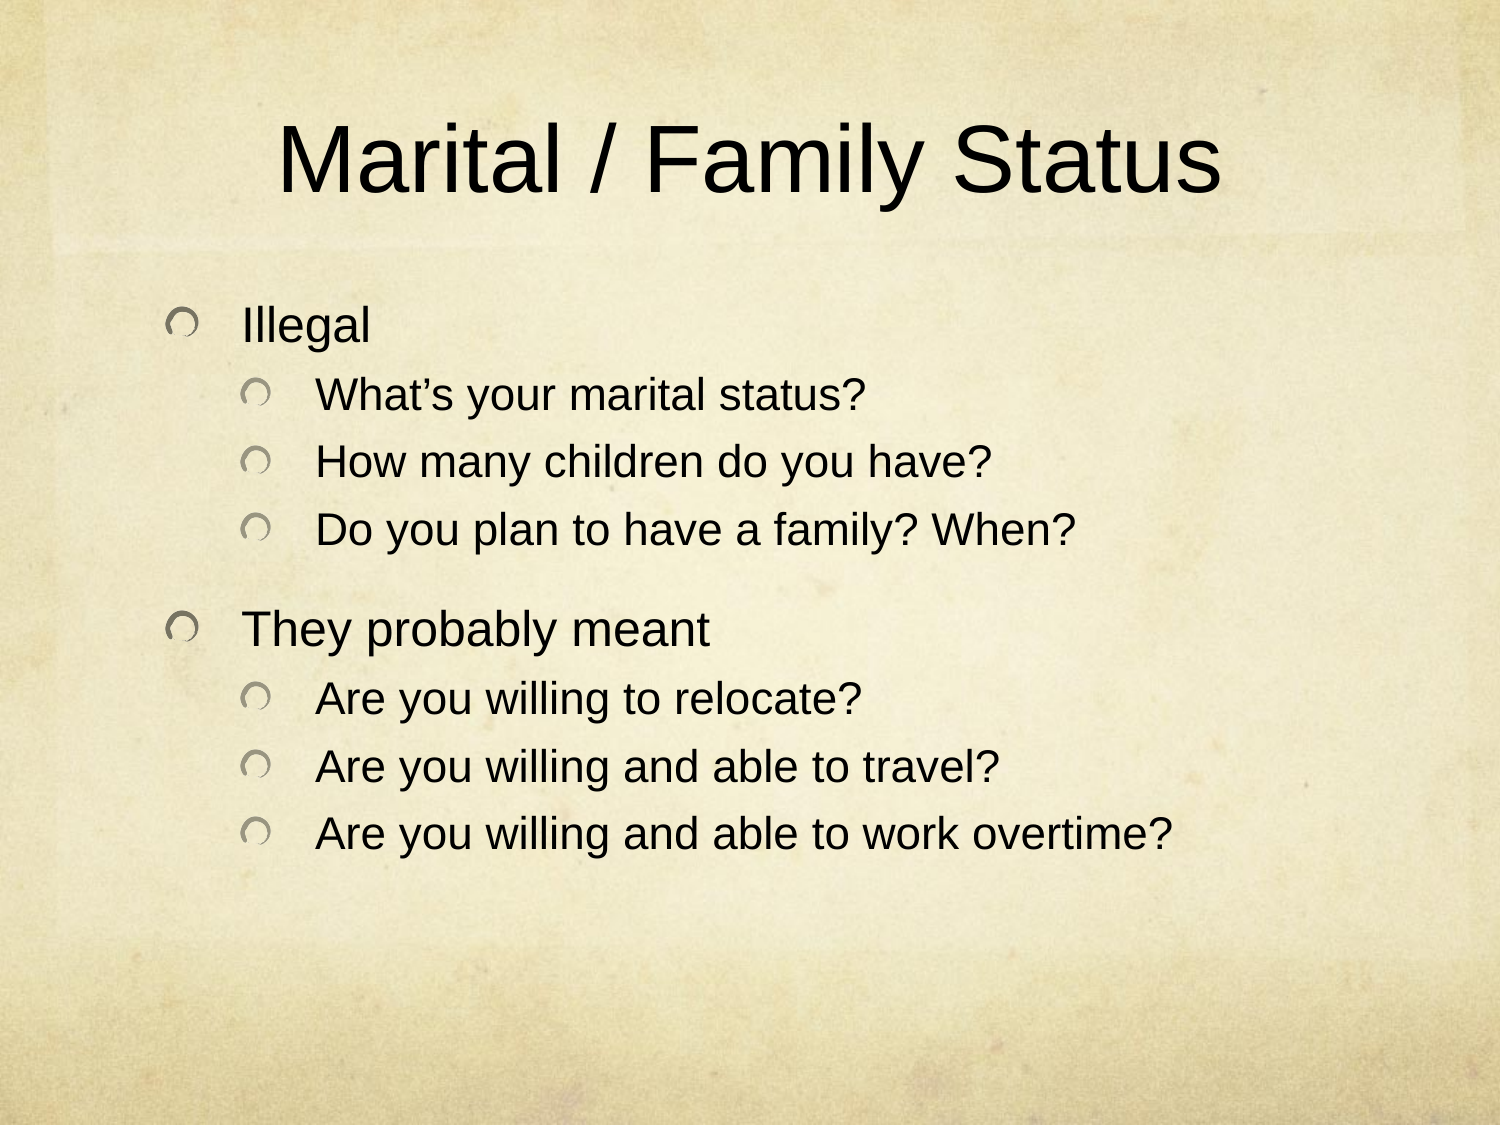

# Marital / Family Status
Illegal
What’s your marital status?
How many children do you have?
Do you plan to have a family? When?
They probably meant
Are you willing to relocate?
Are you willing and able to travel?
Are you willing and able to work overtime?